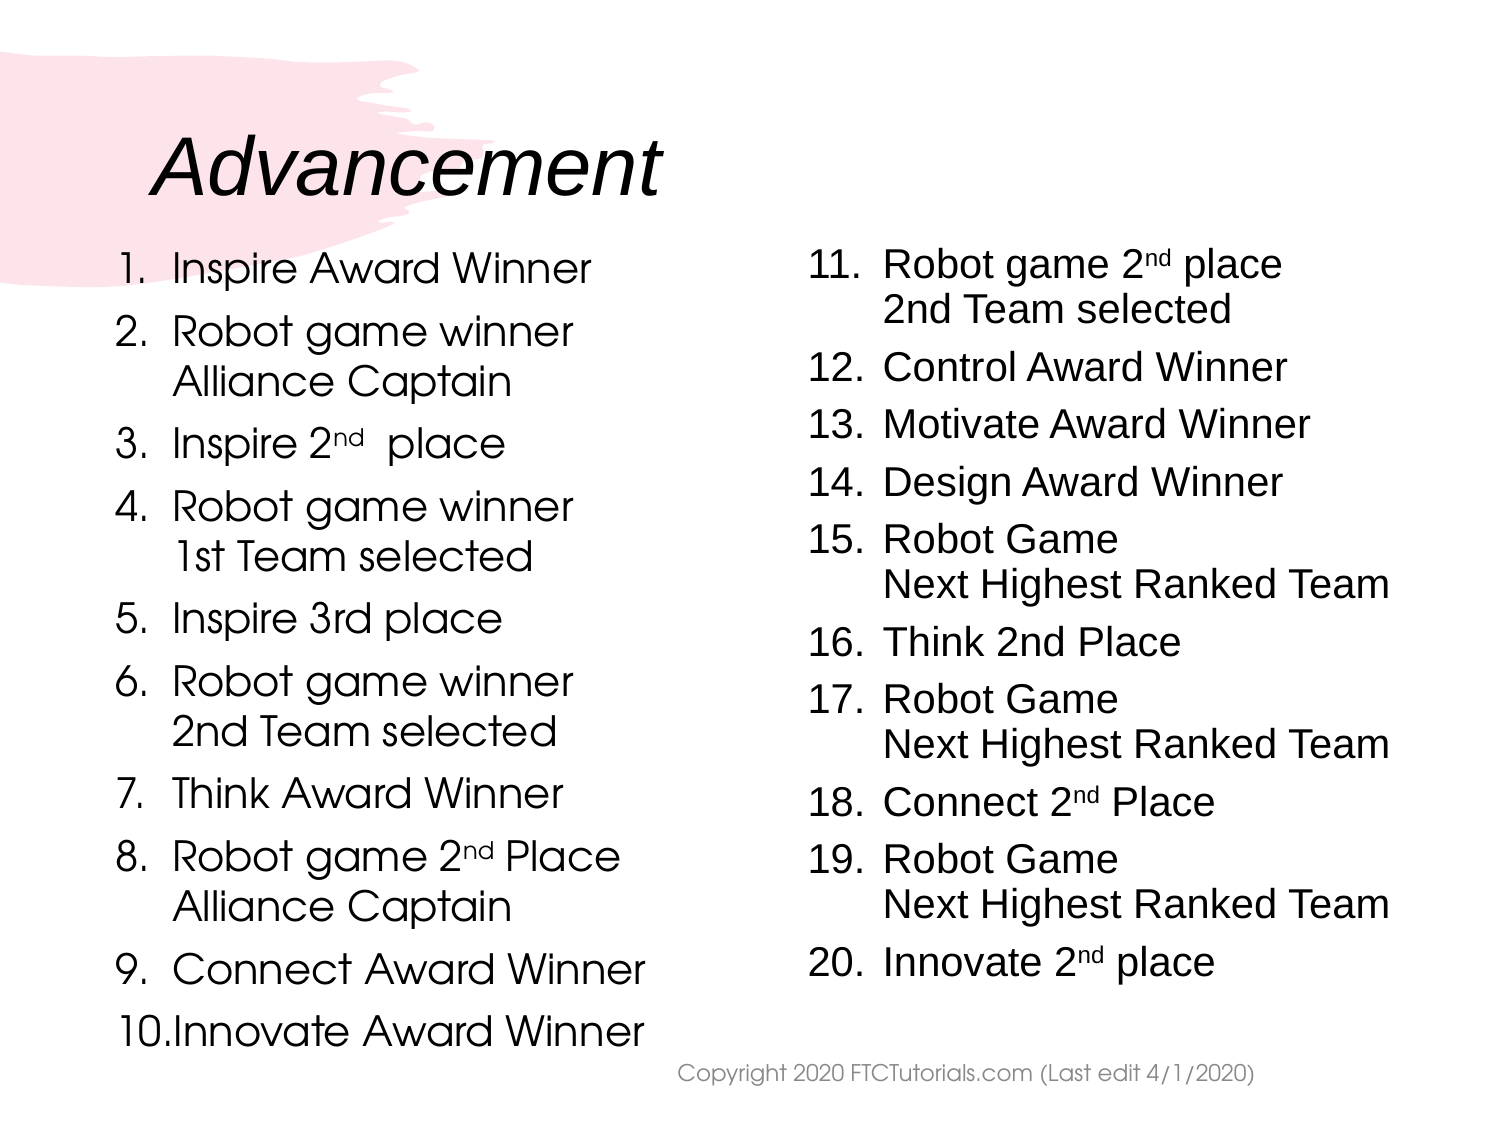

# Advancement
Inspire Award Winner
Robot game winner
Alliance Captain
Inspire 2nd  place
Robot game winner
1st Team selected
Inspire 3rd place
Robot game winner
2nd Team selected
Think Award Winner
Robot game 2nd Place
Alliance Captain
Connect Award Winner
Innovate Award Winner
Robot game 2nd place
2nd Team selected
Control Award Winner
Motivate Award Winner
Design Award Winner
Robot Game
Next Highest Ranked Team
Think 2nd Place
Robot Game
Next Highest Ranked Team
Connect 2nd Place
Robot Game
Next Highest Ranked Team
Innovate 2nd place
Copyright 2020 FTCTutorials.com (Last edit 4/1/2020)
Slide 15